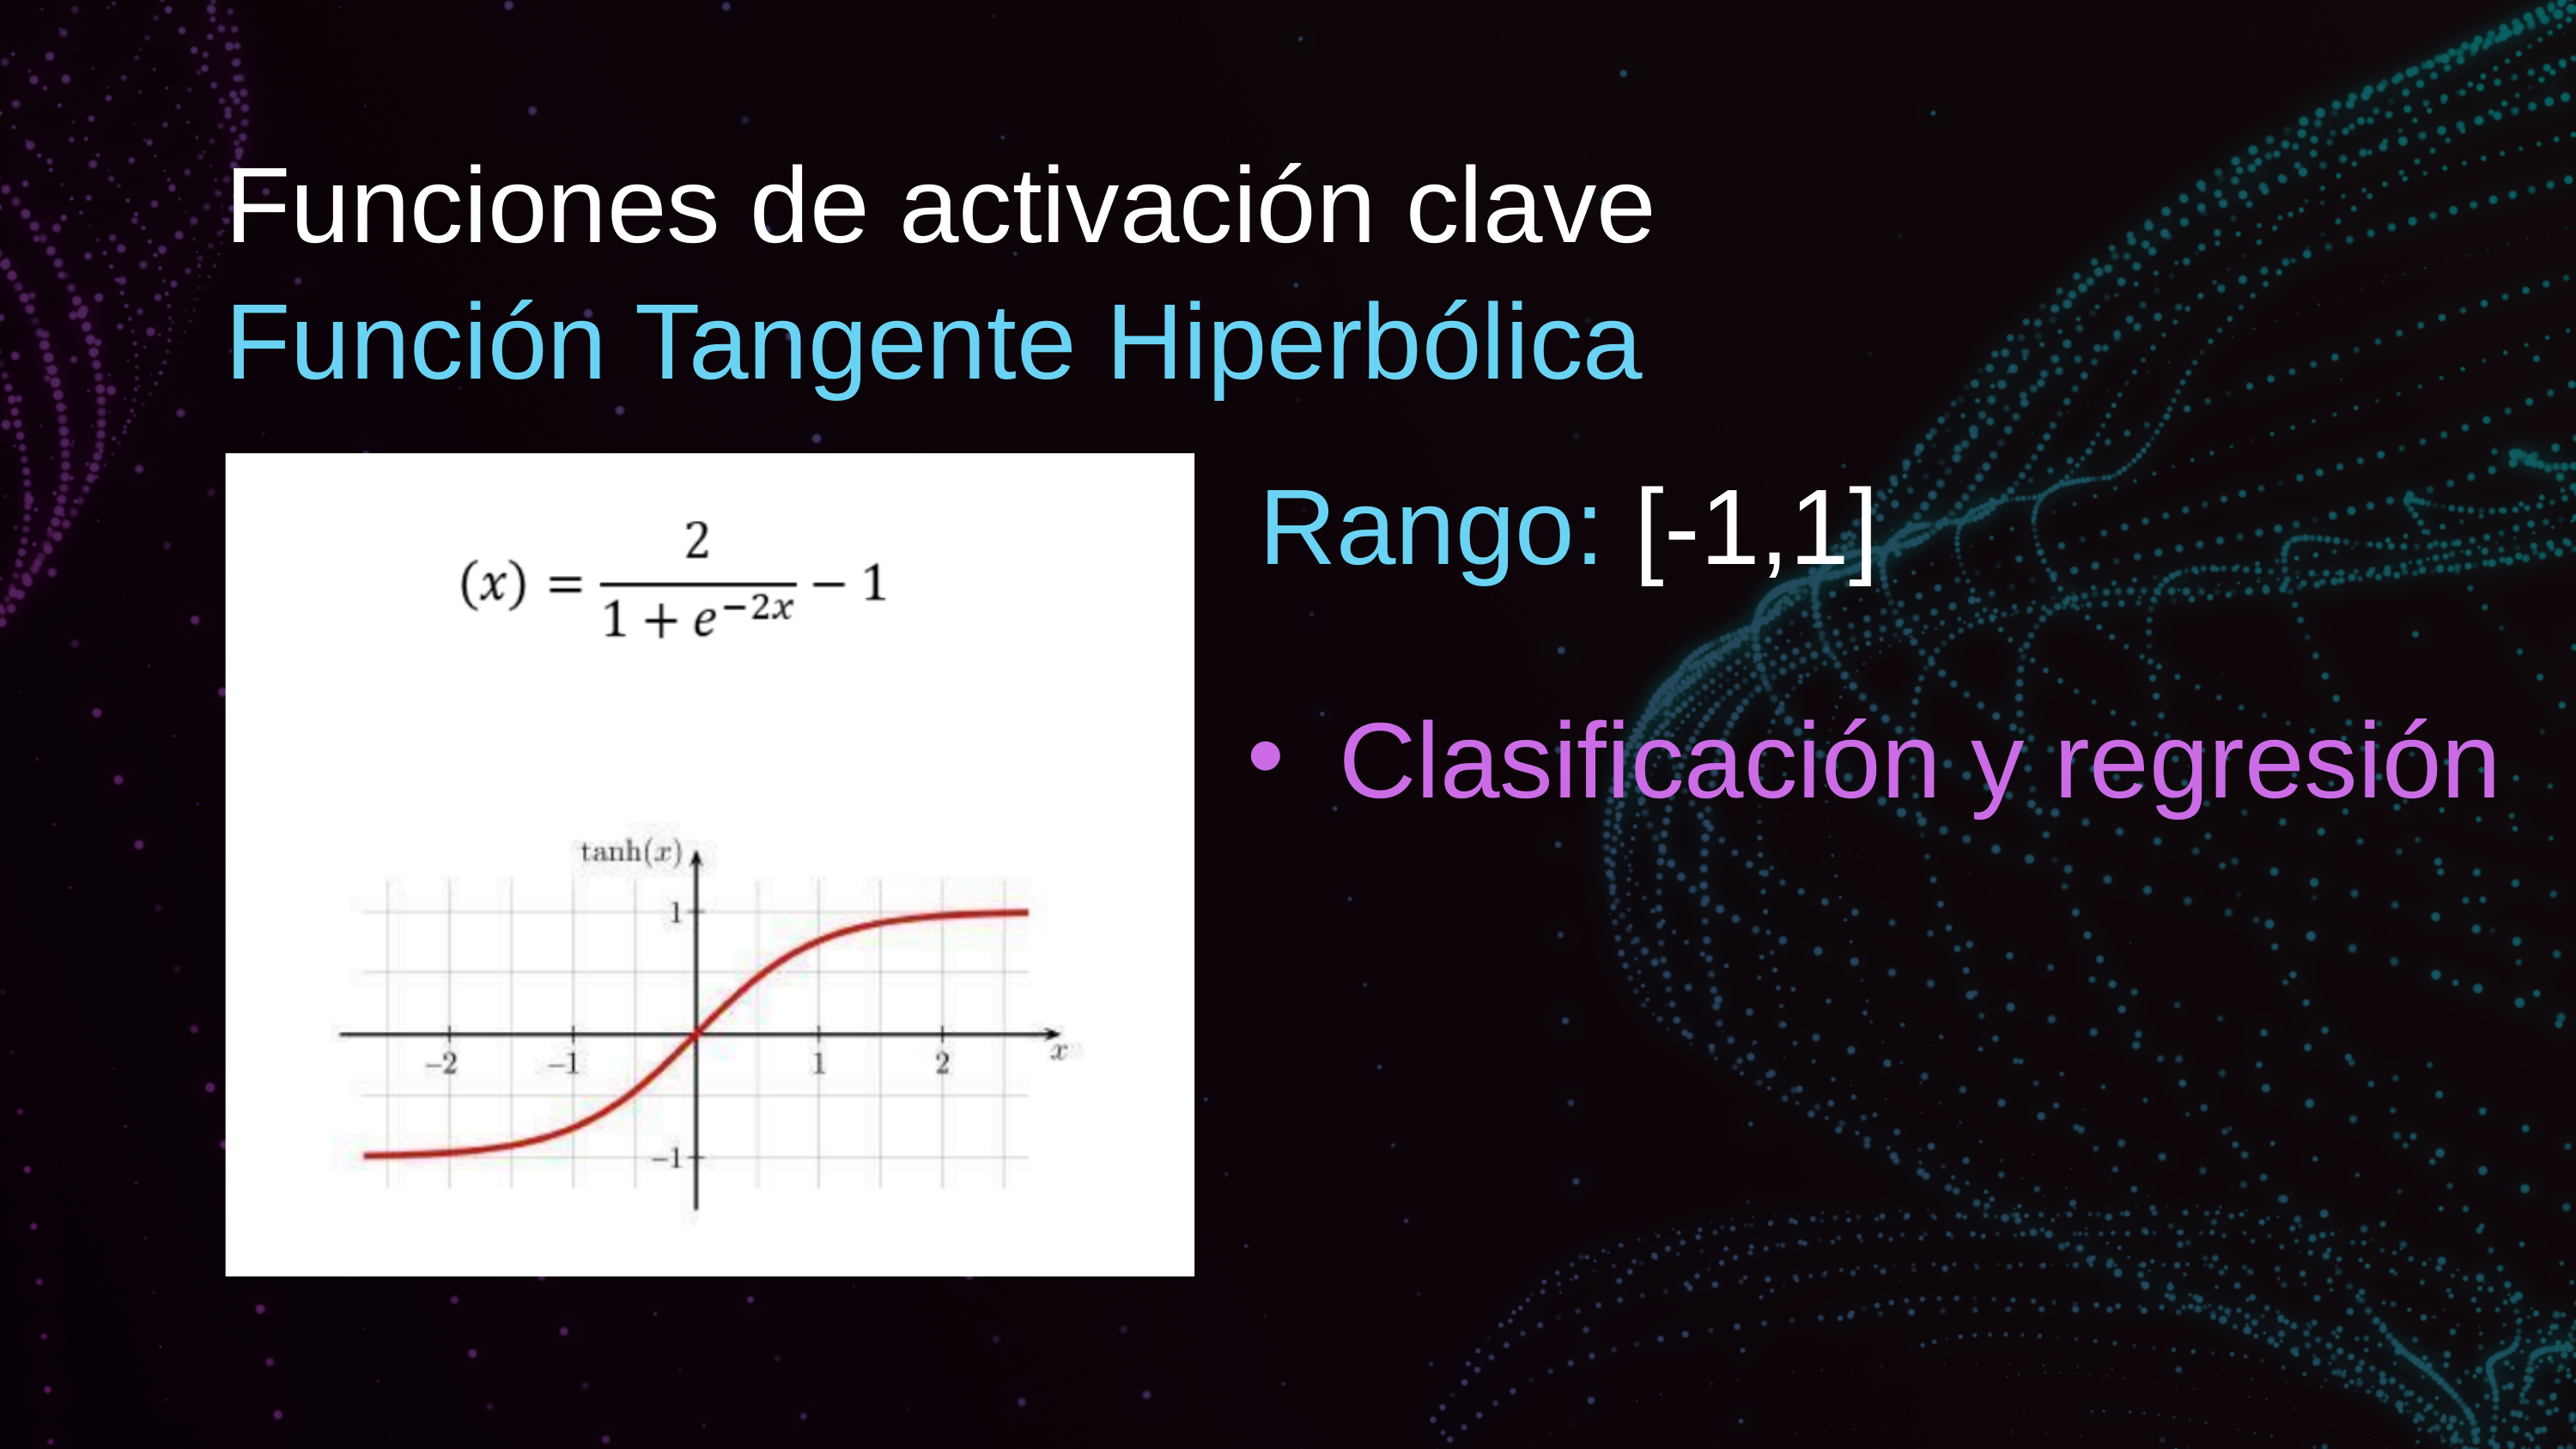

Funciones de activación clave
Función Tangente Hiperbólica

Rango: [-1,1]
Clasificación y regresión